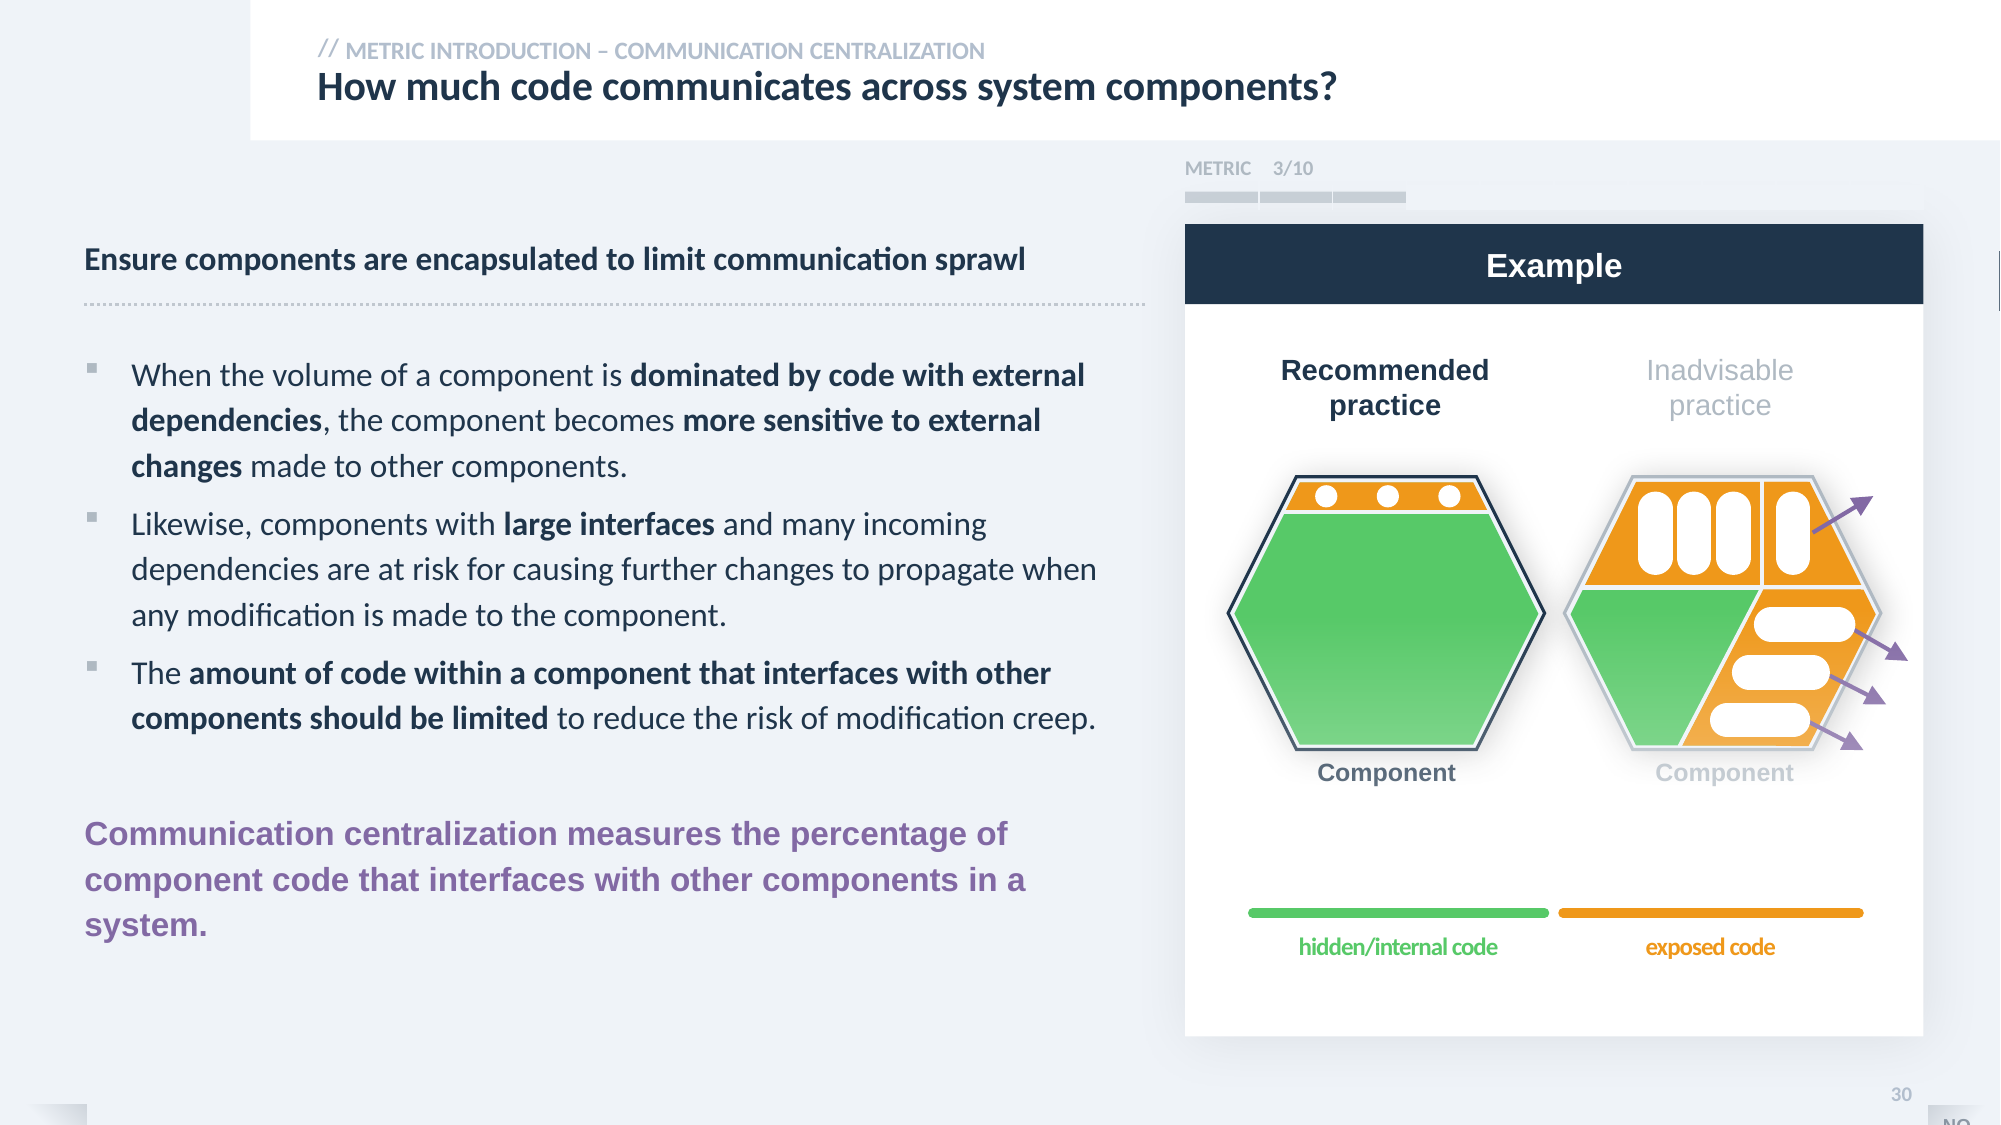

METRIC INTRODUCTION – communication centralization
# How much code communicates across system components?
| METRIC | 3/10 |  |  |  |  |  |  |  |  |
| --- | --- | --- | --- | --- | --- | --- | --- | --- | --- |
|  |  |  |  |  |  |  |  |  |  |

Example
Ensure components are encapsulated to limit communication sprawl

When the volume of a component is dominated by code with external dependencies, the component becomes more sensitive to external changes made to other components.
Likewise, components with large interfaces and many incoming dependencies are at risk for causing further changes to propagate when any modification is made to the component.
The amount of code within a component that interfaces with other components should be limited to reduce the risk of modification creep.

Communication centralization measures the percentage of component code that interfaces with other components in a system.

Recommended
practice
Inadvisable
practice

Component
Component
hidden/internal code
exposed code
30